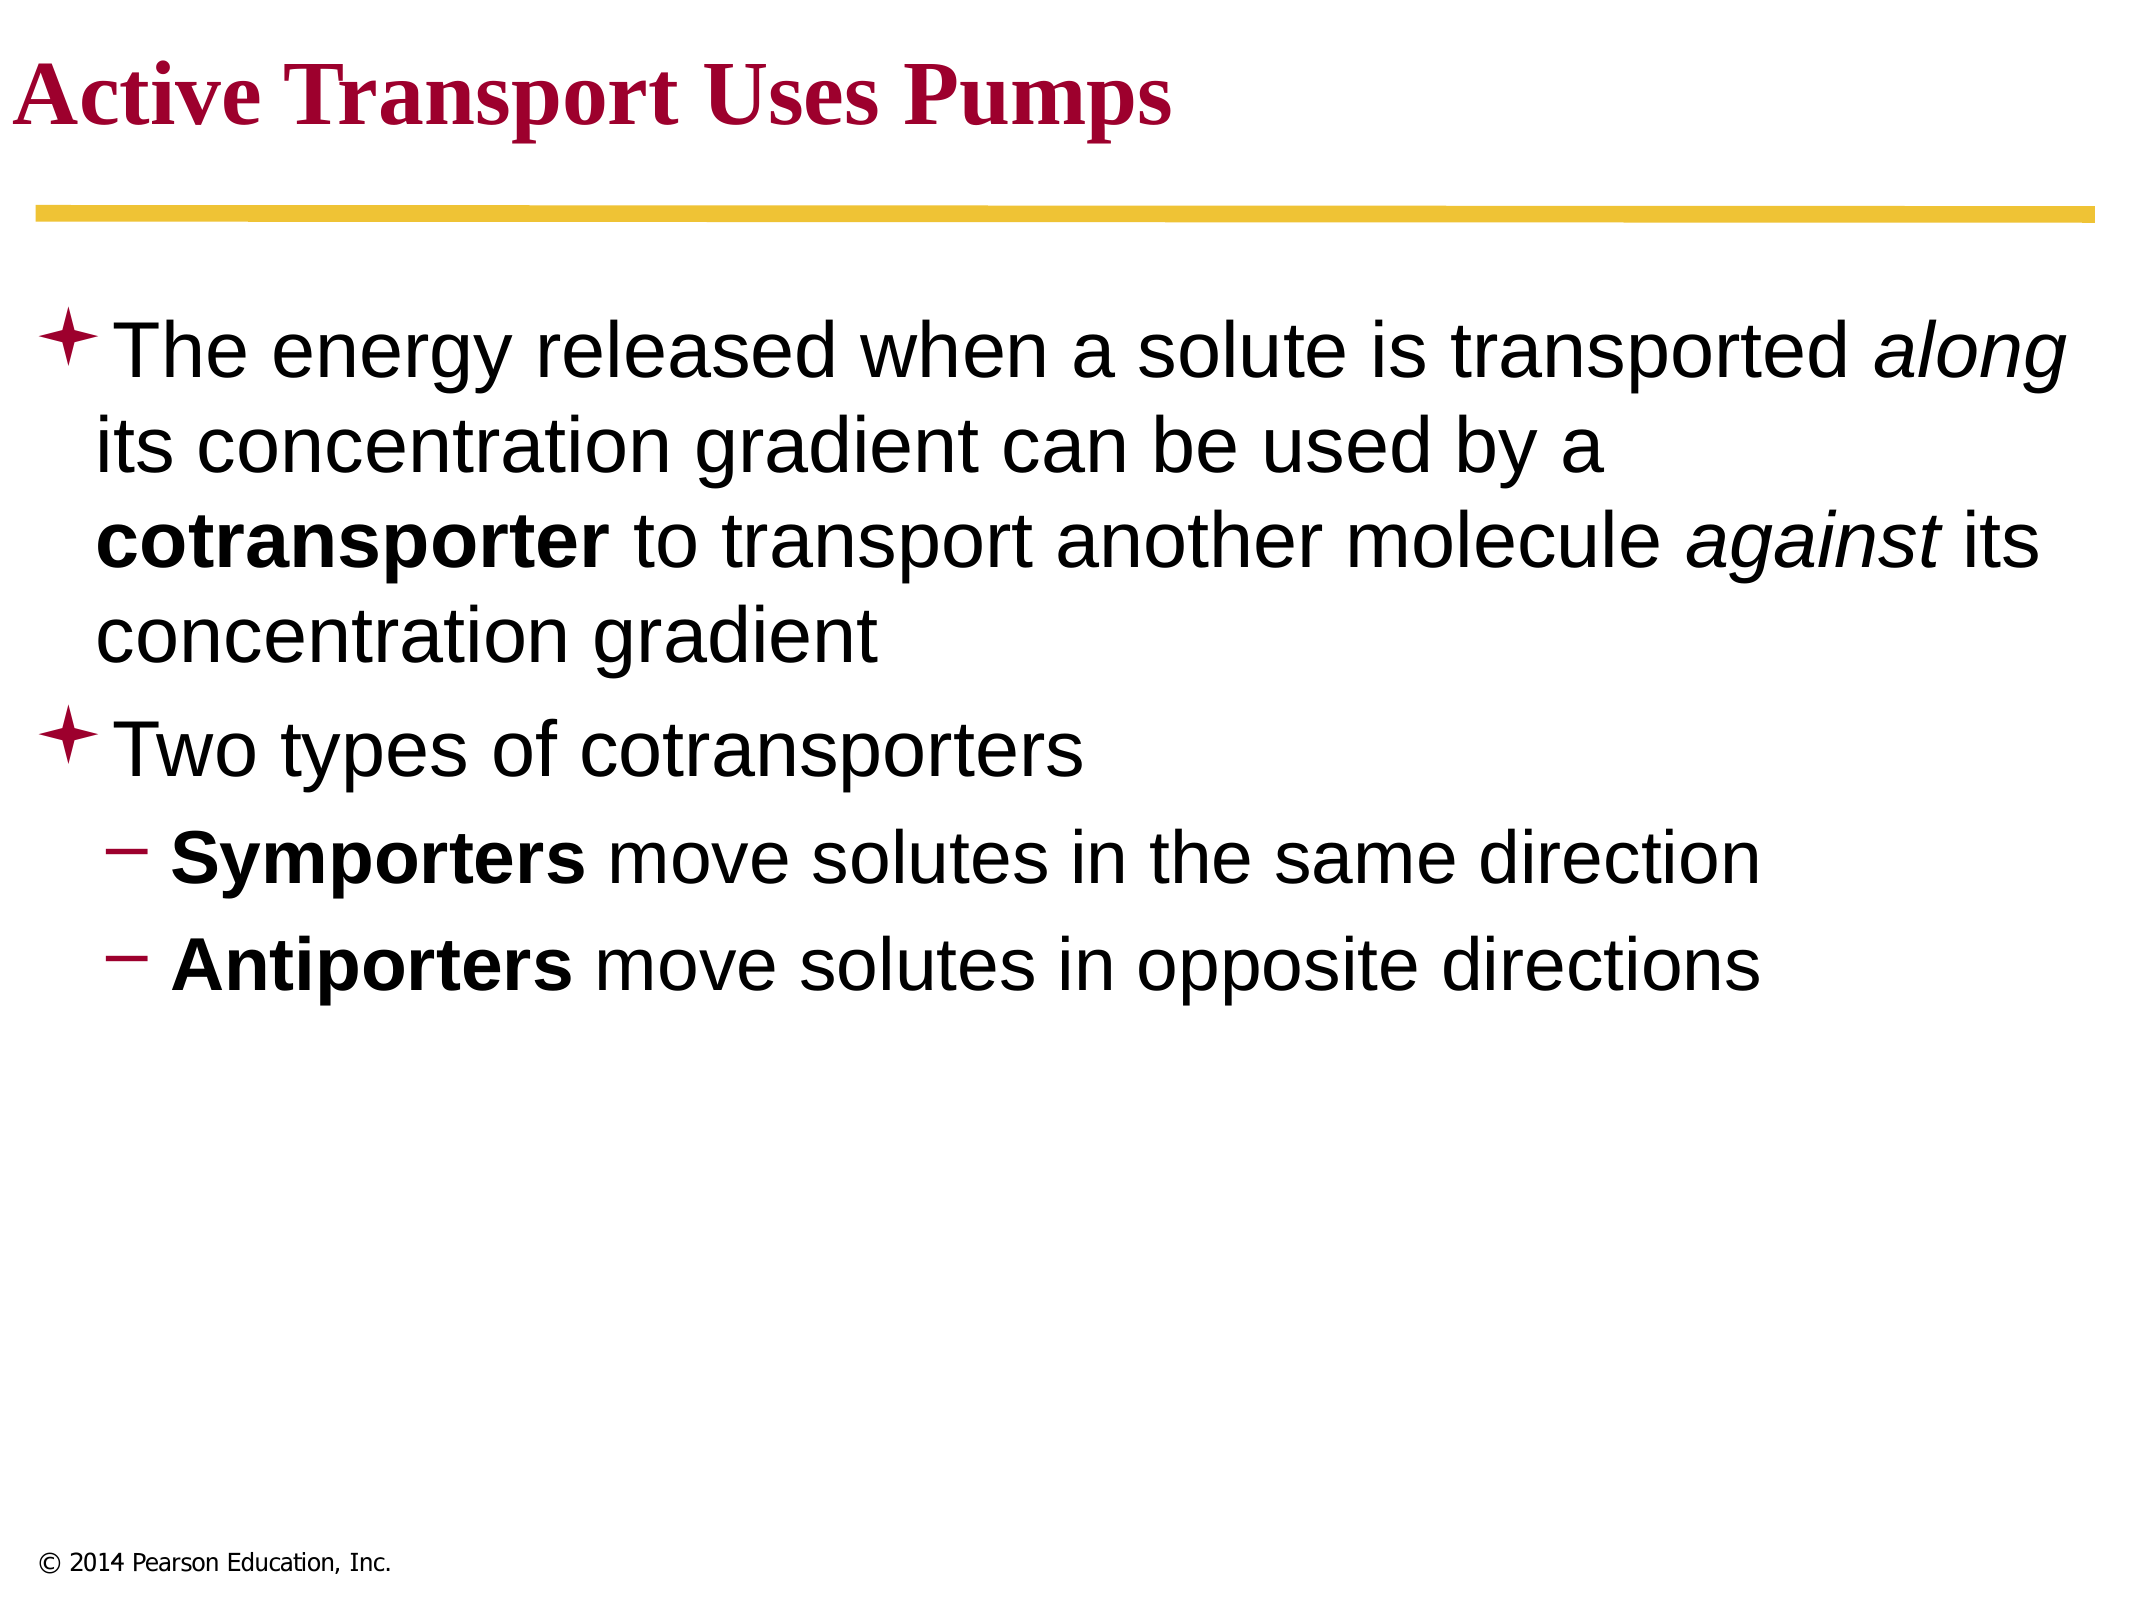

Active Transport Uses Pumps

The energy released when a solute is transported along its concentration gradient can be used by a cotransporter to transport another molecule against its concentration gradient
Two types of cotransporters
Symporters move solutes in the same direction
Antiporters move solutes in opposite directions